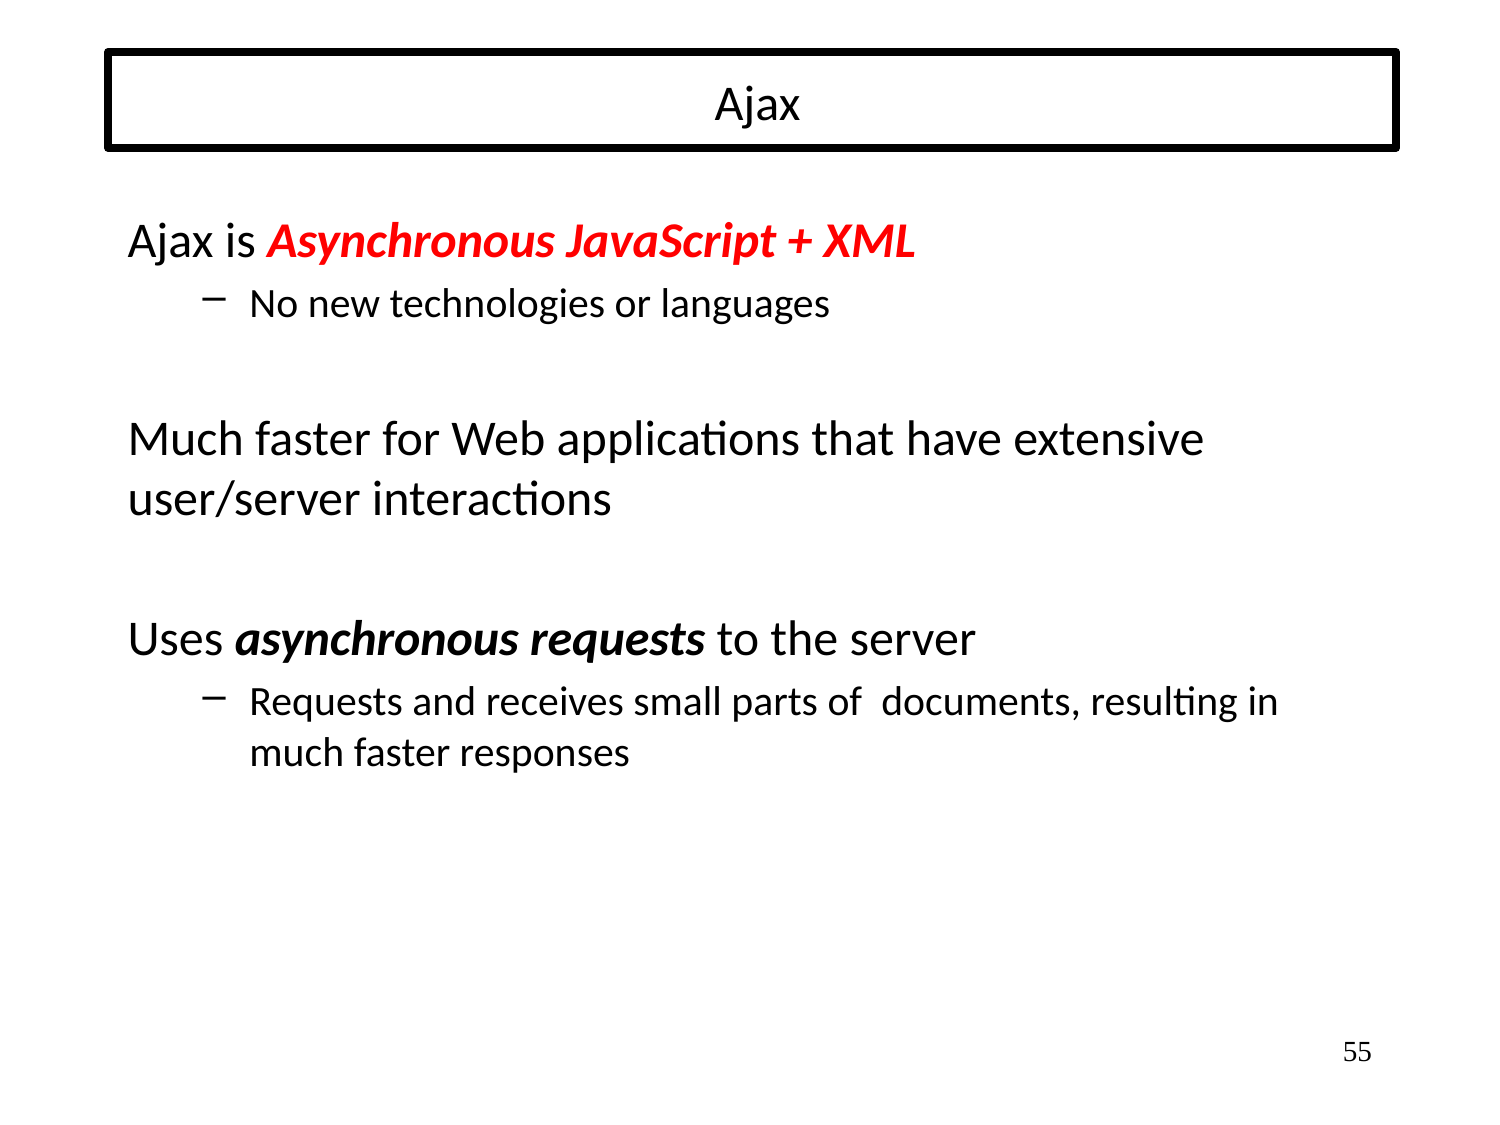

# Ajax
Ajax is Asynchronous JavaScript + XML
No new technologies or languages

Much faster for Web applications that have extensive user/server interactions

Uses asynchronous requests to the server
Requests and receives small parts of  documents, resulting in much faster responses
55